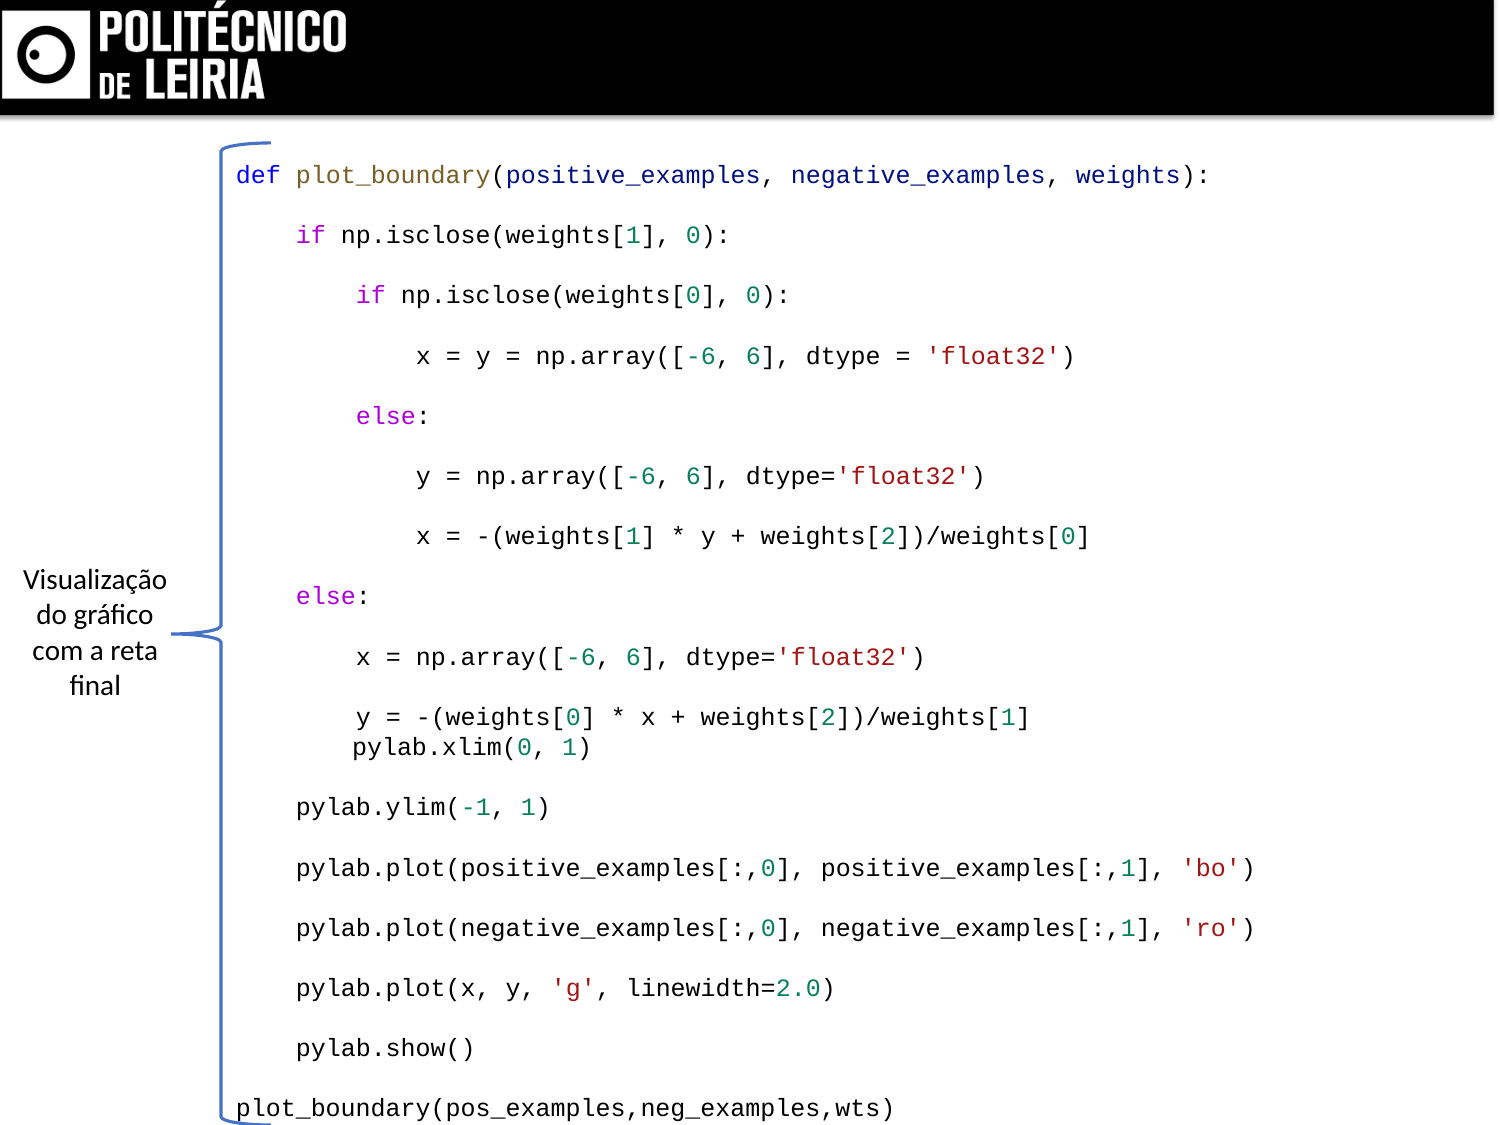

def plot_boundary(positive_examples, negative_examples, weights):
    if np.isclose(weights[1], 0):
        if np.isclose(weights[0], 0):
            x = y = np.array([-6, 6], dtype = 'float32')
        else:
            y = np.array([-6, 6], dtype='float32')
            x = -(weights[1] * y + weights[2])/weights[0]
    else:
        x = np.array([-6, 6], dtype='float32')
        y = -(weights[0] * x + weights[2])/weights[1]
    pylab.xlim(0, 1)
    pylab.ylim(-1, 1)
    pylab.plot(positive_examples[:,0], positive_examples[:,1], 'bo')
    pylab.plot(negative_examples[:,0], negative_examples[:,1], 'ro')
    pylab.plot(x, y, 'g', linewidth=2.0)
    pylab.show()
plot_boundary(pos_examples,neg_examples,wts)

Visualização do gráfico com a reta final